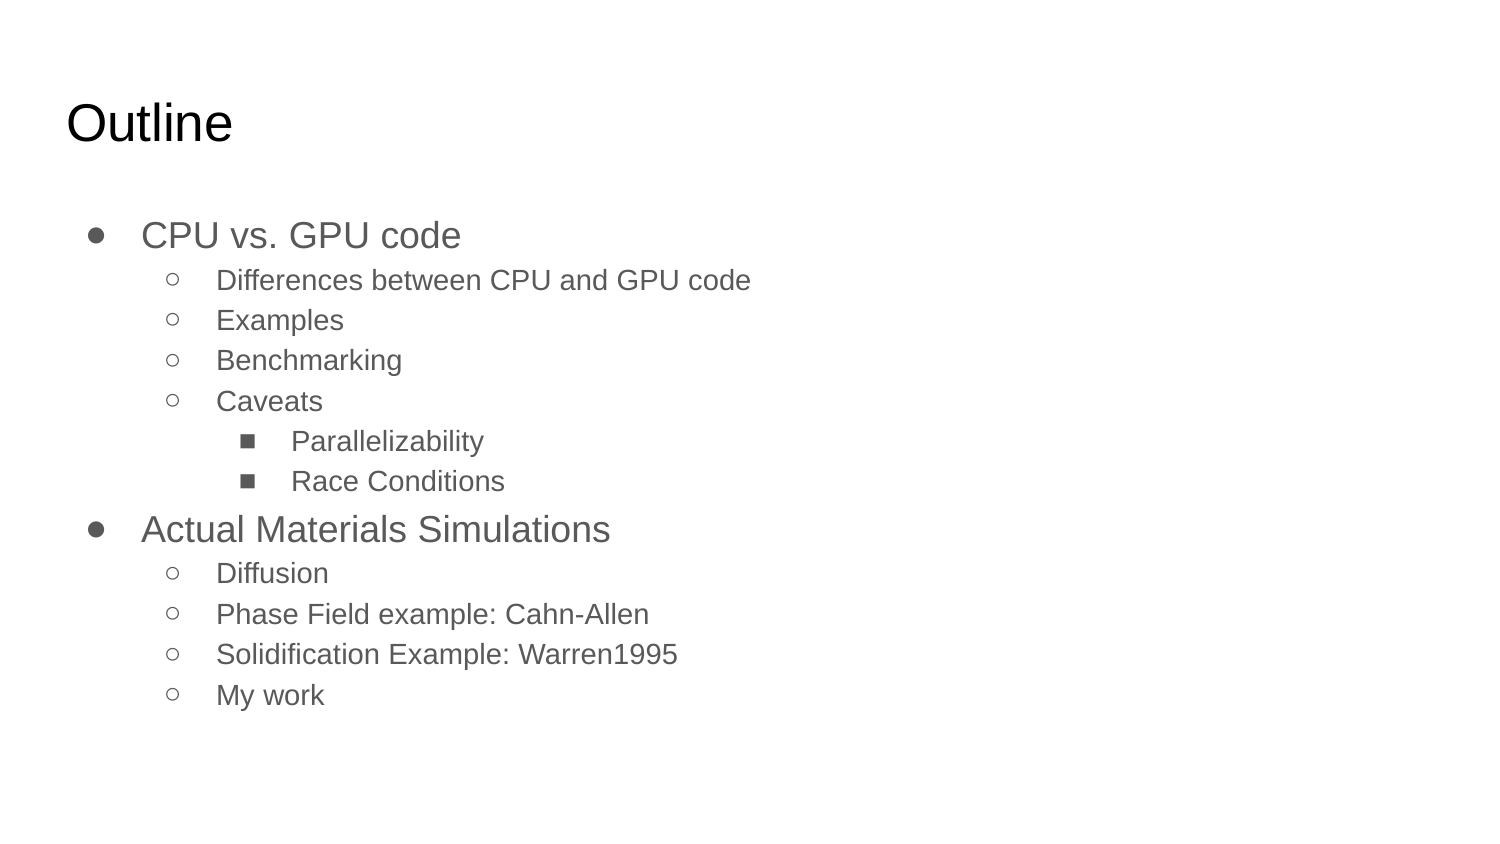

# Outline
CPU vs. GPU code
Differences between CPU and GPU code
Examples
Benchmarking
Caveats
Parallelizability
Race Conditions
Actual Materials Simulations
Diffusion
Phase Field example: Cahn-Allen
Solidification Example: Warren1995
My work